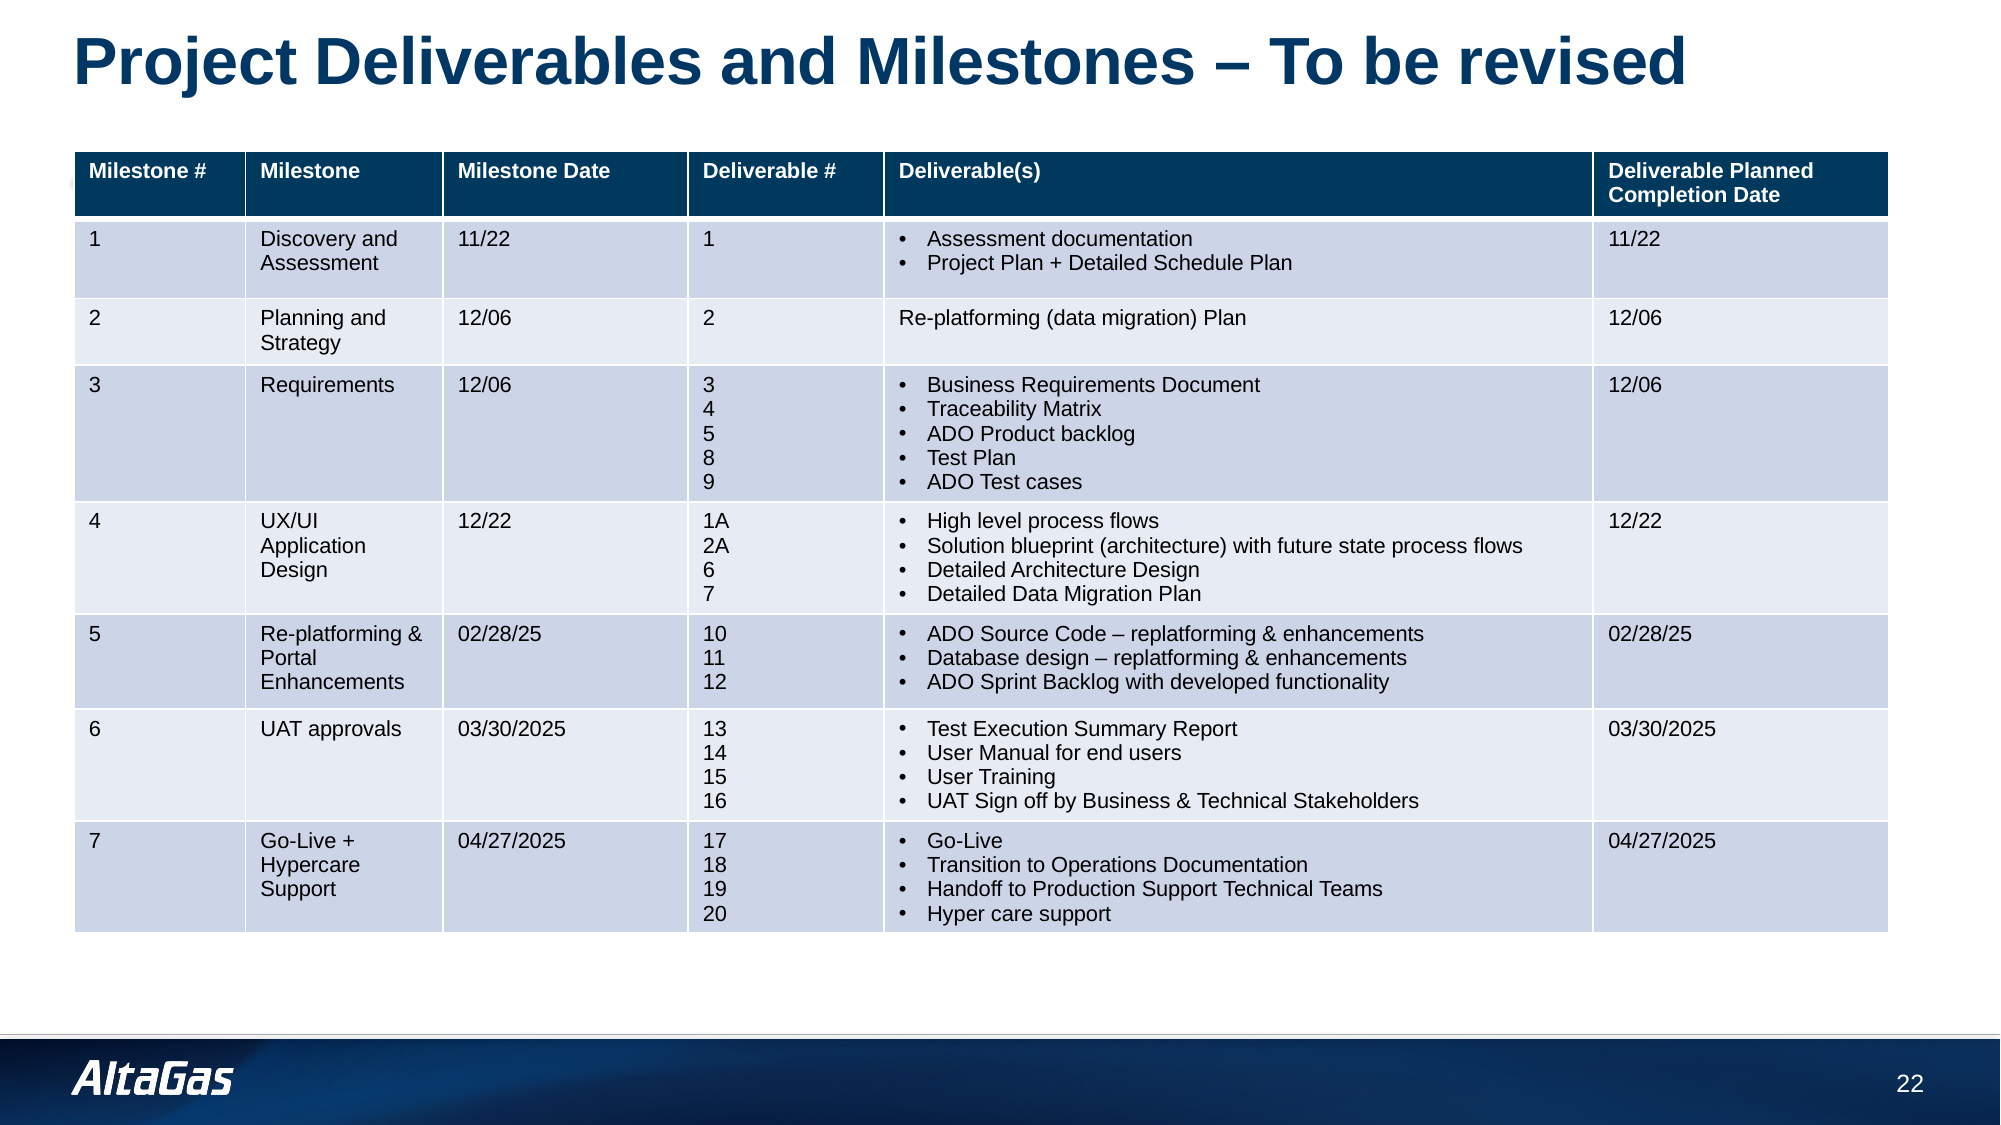

# Project Deliverables and Milestones – To be revised
| Milestone # | Milestone | Milestone Date | Deliverable # | Deliverable(s) | Deliverable Planned Completion Date |
| --- | --- | --- | --- | --- | --- |
| 1 | Discovery and Assessment | 11/22 | 1 | Assessment documentation Project Plan + Detailed Schedule Plan | 11/22 |
| 2 | Planning and Strategy | 12/06 | 2 | Re-platforming (data migration) Plan | 12/06 |
| 3 | Requirements | 12/06 | 3 4 5 8 9 | Business Requirements Document Traceability Matrix ADO Product backlog Test Plan ADO Test cases | 12/06 |
| 4 | UX/UI Application Design | 12/22 | 1A 2A 6 7 | High level process flows Solution blueprint (architecture) with future state process flows Detailed Architecture Design Detailed Data Migration Plan | 12/22 |
| 5 | Re-platforming & Portal Enhancements | 02/28/25 | 10 11 12 | ADO Source Code – replatforming & enhancements Database design – replatforming & enhancements ADO Sprint Backlog with developed functionality | 02/28/25 |
| 6 | UAT approvals | 03/30/2025 | 13 14 15 16 | Test Execution Summary Report User Manual for end users User Training UAT Sign off by Business & Technical Stakeholders | 03/30/2025 |
| 7 | Go-Live + Hypercare Support | 04/27/2025 | 17 18 19 20 | Go-Live Transition to Operations Documentation Handoff to Production Support Technical Teams Hyper care support | 04/27/2025 |
22